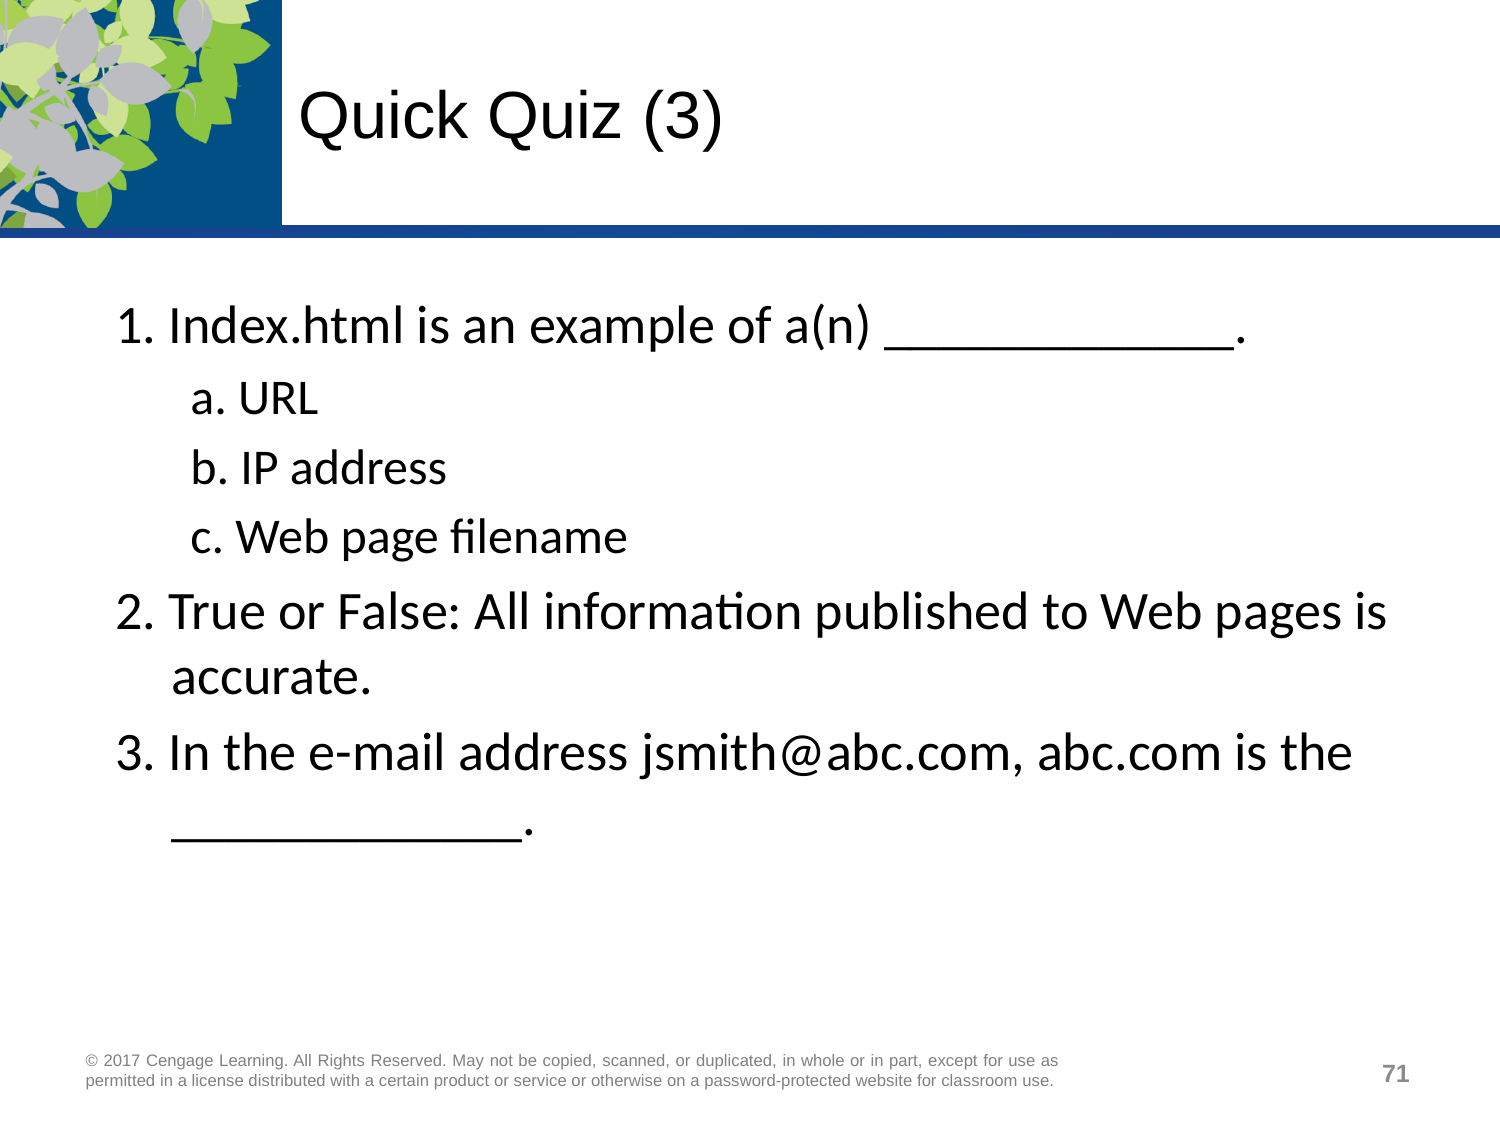

# Quick Quiz (3)
1. Index.html is an example of a(n) _____________.
a. URL
b. IP address
c. Web page filename
2. True or False: All information published to Web pages is accurate.
3. In the e-mail address jsmith@abc.com, abc.com is the _____________.

© 2017 Cengage Learning. All Rights Reserved. May not be copied, scanned, or duplicated, in whole or in part, except for use as permitted in a license distributed with a certain product or service or otherwise on a password-protected website for classroom use.
71